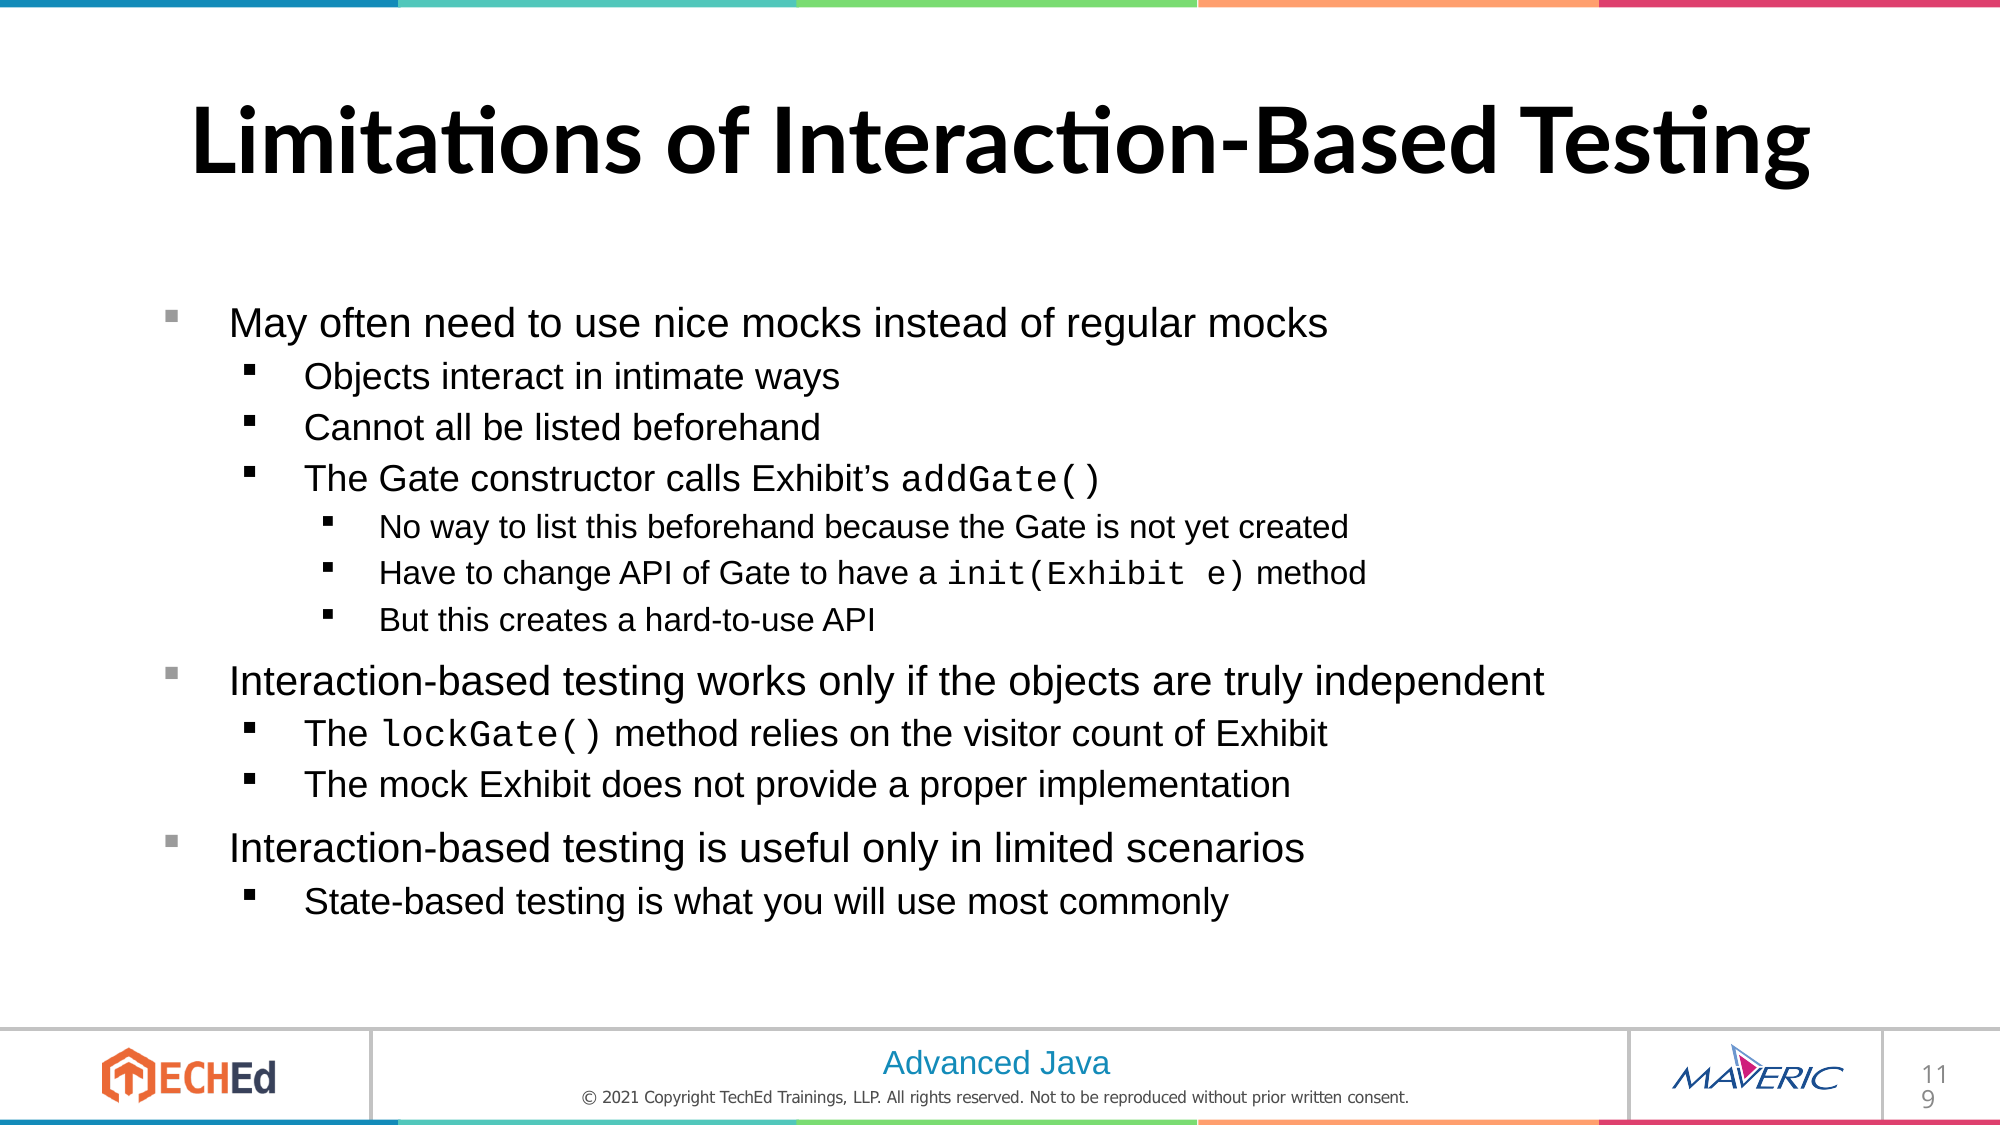

# Limitations of Interaction-Based Testing
May often need to use nice mocks instead of regular mocks
Objects interact in intimate ways
Cannot all be listed beforehand
The Gate constructor calls Exhibit’s addGate()
No way to list this beforehand because the Gate is not yet created
Have to change API of Gate to have a init(Exhibit e) method
But this creates a hard-to-use API
Interaction-based testing works only if the objects are truly independent
The lockGate() method relies on the visitor count of Exhibit
The mock Exhibit does not provide a proper implementation
Interaction-based testing is useful only in limited scenarios
State-based testing is what you will use most commonly